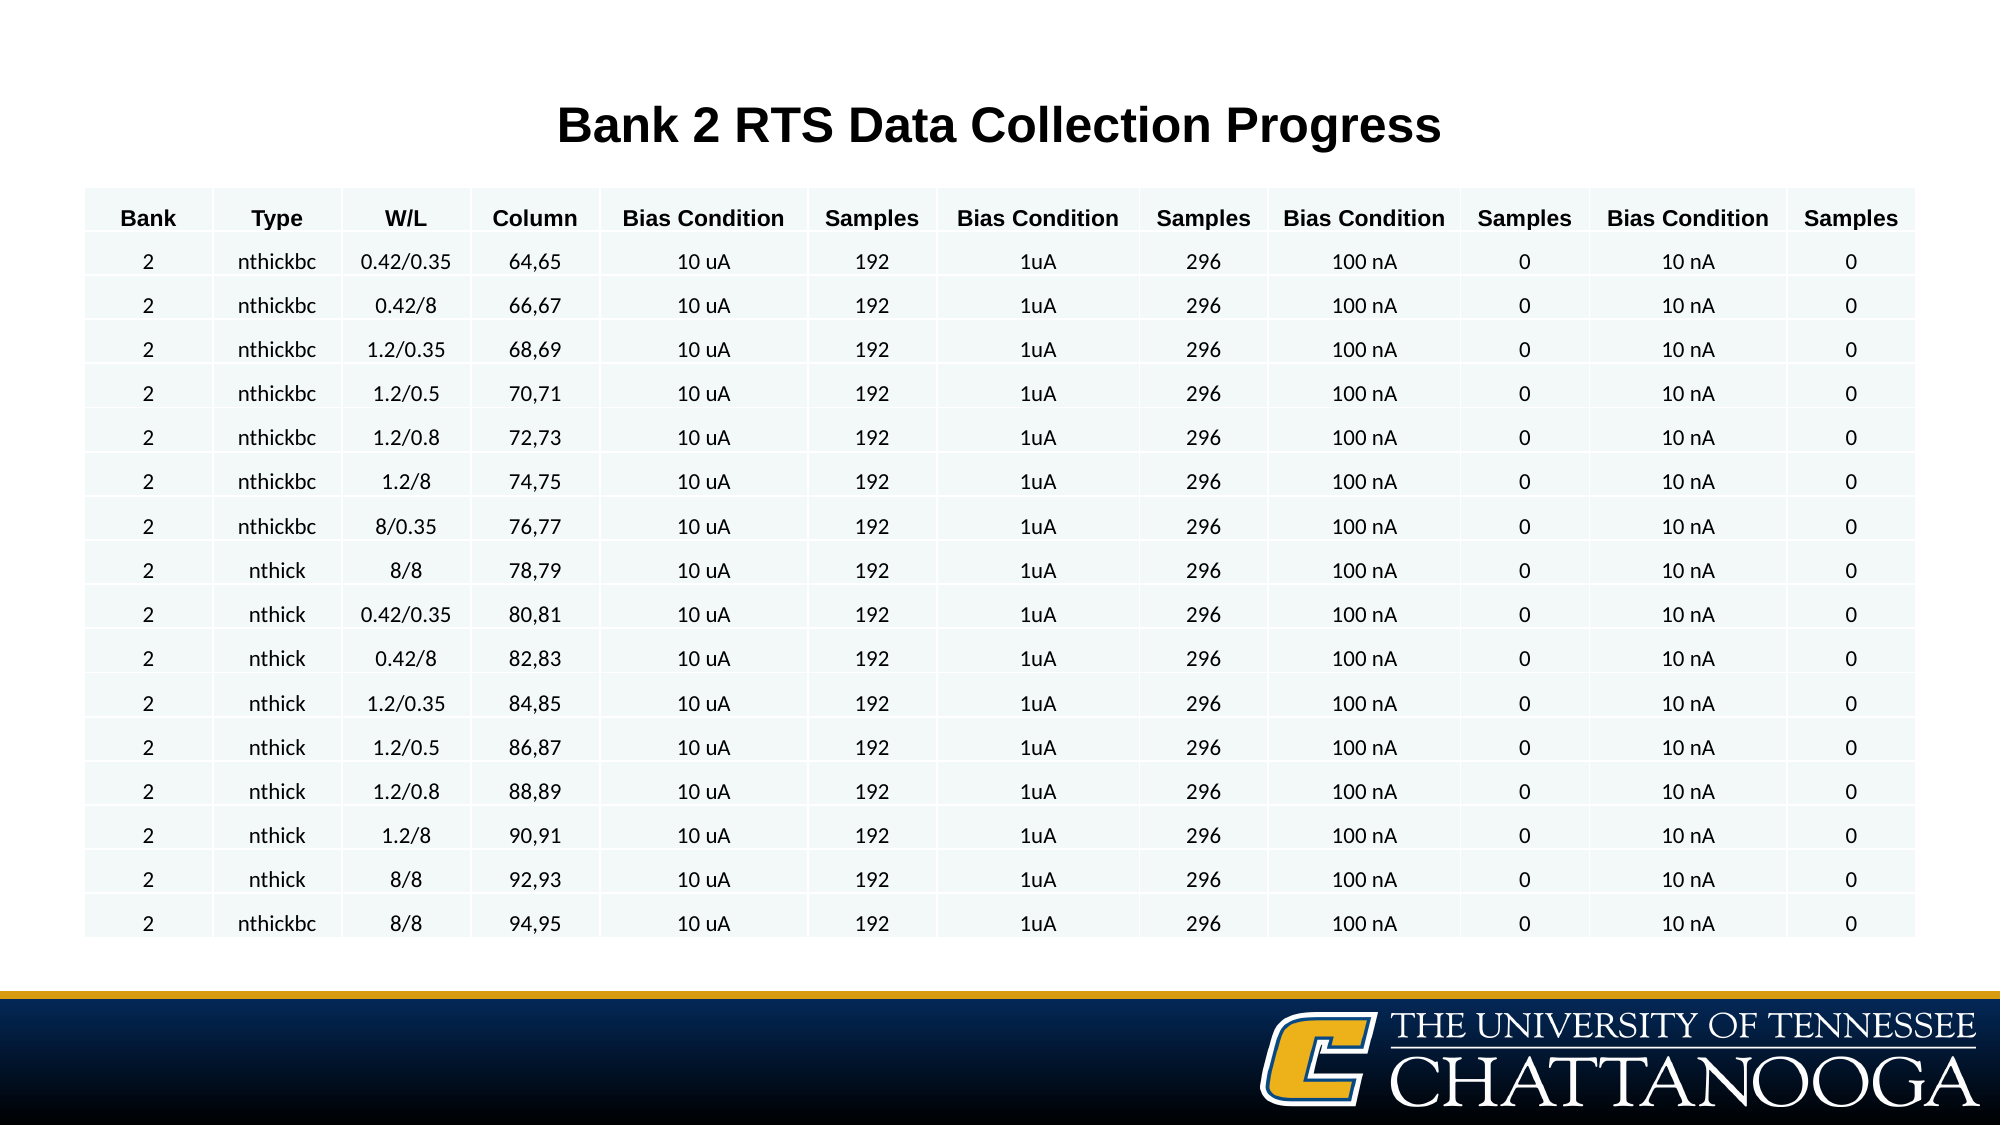

Bank 2 RTS Data Collection Progress
| Bank | Type | W/L | Column | Bias Condition | Samples | Bias Condition | Samples | Bias Condition | Samples | Bias Condition | Samples |
| --- | --- | --- | --- | --- | --- | --- | --- | --- | --- | --- | --- |
| 2 | nthickbc | 0.42/0.35 | 64,65 | 10 uA | 192 | 1uA | 296 | 100 nA | 0 | 10 nA | 0 |
| 2 | nthickbc | 0.42/8 | 66,67 | 10 uA | 192 | 1uA | 296 | 100 nA | 0 | 10 nA | 0 |
| 2 | nthickbc | 1.2/0.35 | 68,69 | 10 uA | 192 | 1uA | 296 | 100 nA | 0 | 10 nA | 0 |
| 2 | nthickbc | 1.2/0.5 | 70,71 | 10 uA | 192 | 1uA | 296 | 100 nA | 0 | 10 nA | 0 |
| 2 | nthickbc | 1.2/0.8 | 72,73 | 10 uA | 192 | 1uA | 296 | 100 nA | 0 | 10 nA | 0 |
| 2 | nthickbc | 1.2/8 | 74,75 | 10 uA | 192 | 1uA | 296 | 100 nA | 0 | 10 nA | 0 |
| 2 | nthickbc | 8/0.35 | 76,77 | 10 uA | 192 | 1uA | 296 | 100 nA | 0 | 10 nA | 0 |
| 2 | nthick | 8/8 | 78,79 | 10 uA | 192 | 1uA | 296 | 100 nA | 0 | 10 nA | 0 |
| 2 | nthick | 0.42/0.35 | 80,81 | 10 uA | 192 | 1uA | 296 | 100 nA | 0 | 10 nA | 0 |
| 2 | nthick | 0.42/8 | 82,83 | 10 uA | 192 | 1uA | 296 | 100 nA | 0 | 10 nA | 0 |
| 2 | nthick | 1.2/0.35 | 84,85 | 10 uA | 192 | 1uA | 296 | 100 nA | 0 | 10 nA | 0 |
| 2 | nthick | 1.2/0.5 | 86,87 | 10 uA | 192 | 1uA | 296 | 100 nA | 0 | 10 nA | 0 |
| 2 | nthick | 1.2/0.8 | 88,89 | 10 uA | 192 | 1uA | 296 | 100 nA | 0 | 10 nA | 0 |
| 2 | nthick | 1.2/8 | 90,91 | 10 uA | 192 | 1uA | 296 | 100 nA | 0 | 10 nA | 0 |
| 2 | nthick | 8/8 | 92,93 | 10 uA | 192 | 1uA | 296 | 100 nA | 0 | 10 nA | 0 |
| 2 | nthickbc | 8/8 | 94,95 | 10 uA | 192 | 1uA | 296 | 100 nA | 0 | 10 nA | 0 |